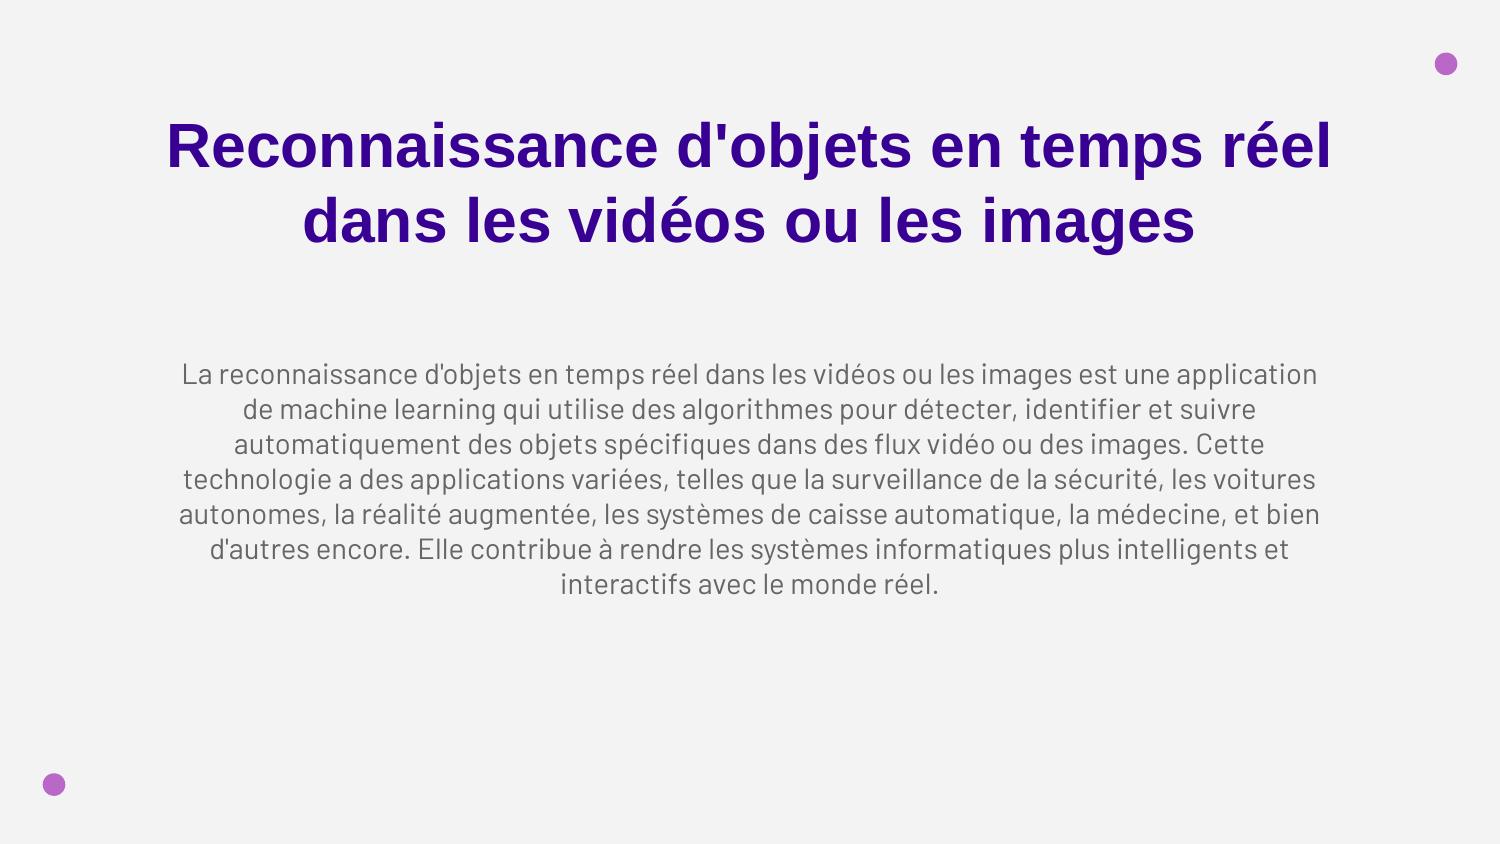

# Reconnaissance d'objets en temps réel dans les vidéos ou les images
La reconnaissance d'objets en temps réel dans les vidéos ou les images est une application de machine learning qui utilise des algorithmes pour détecter, identifier et suivre automatiquement des objets spécifiques dans des flux vidéo ou des images. Cette technologie a des applications variées, telles que la surveillance de la sécurité, les voitures autonomes, la réalité augmentée, les systèmes de caisse automatique, la médecine, et bien d'autres encore. Elle contribue à rendre les systèmes informatiques plus intelligents et interactifs avec le monde réel.